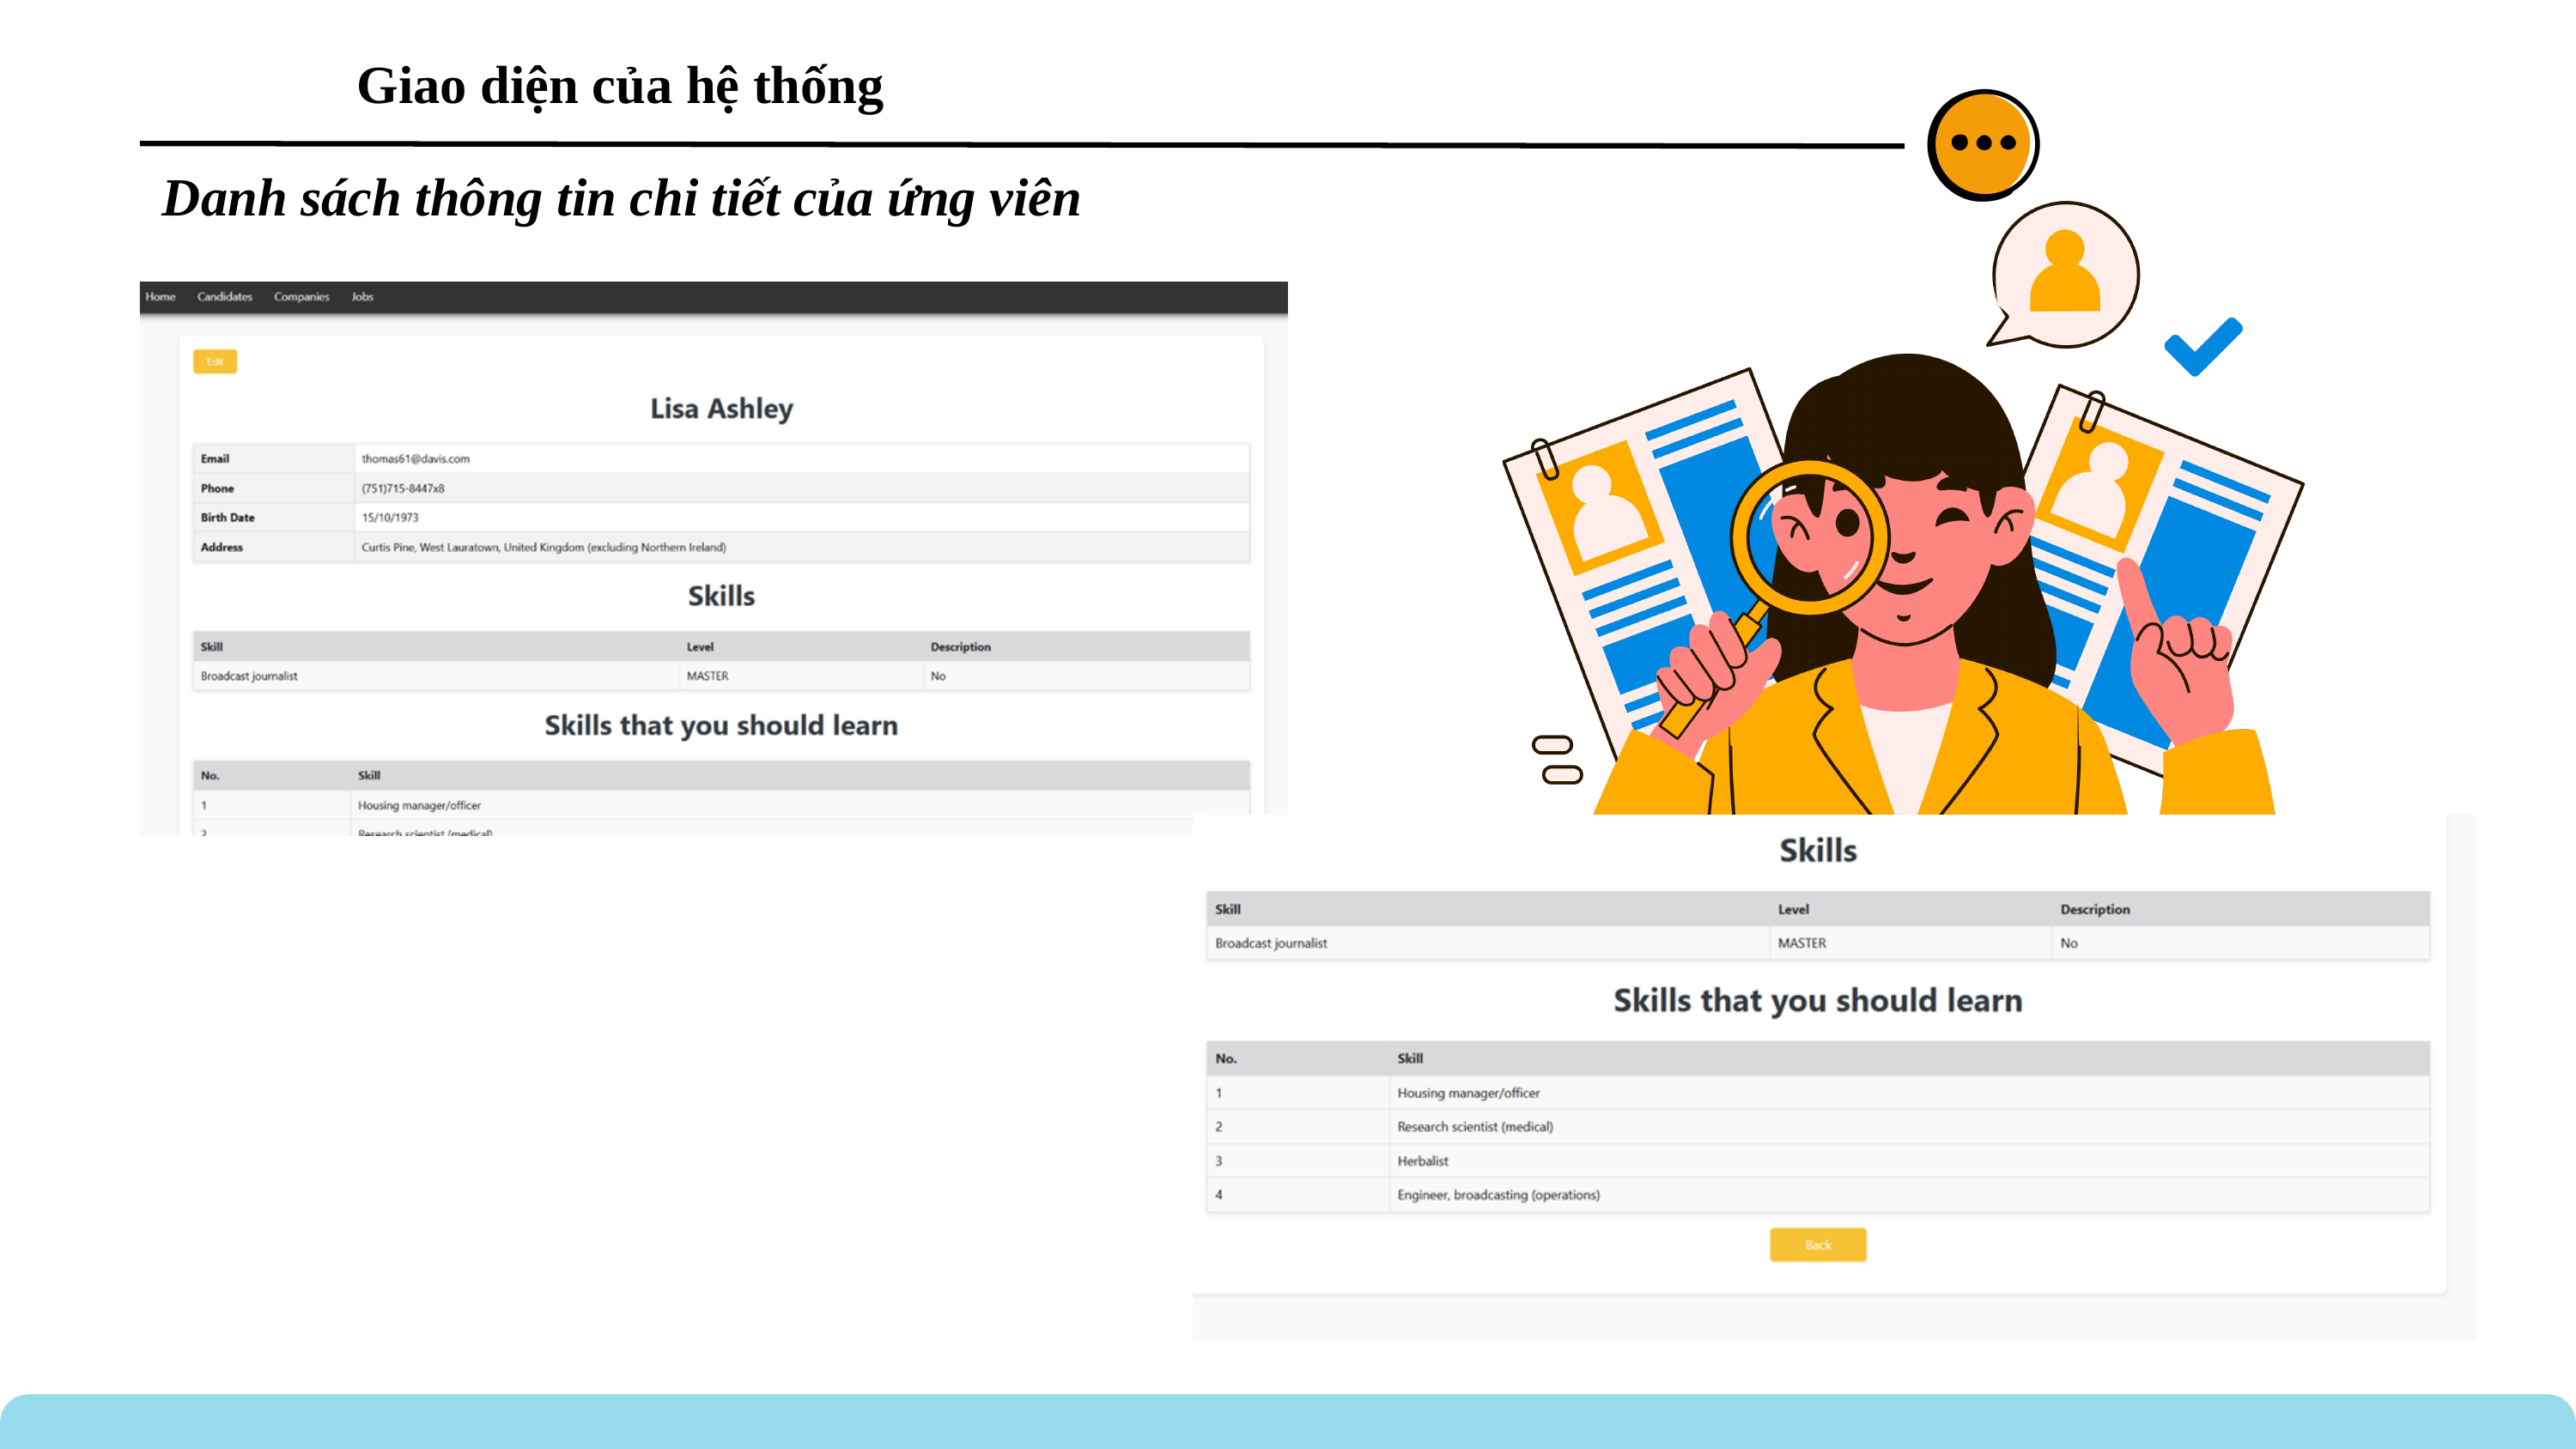

Giao diện của hệ thống

Danh sách thông tin chi tiết của ứng viên